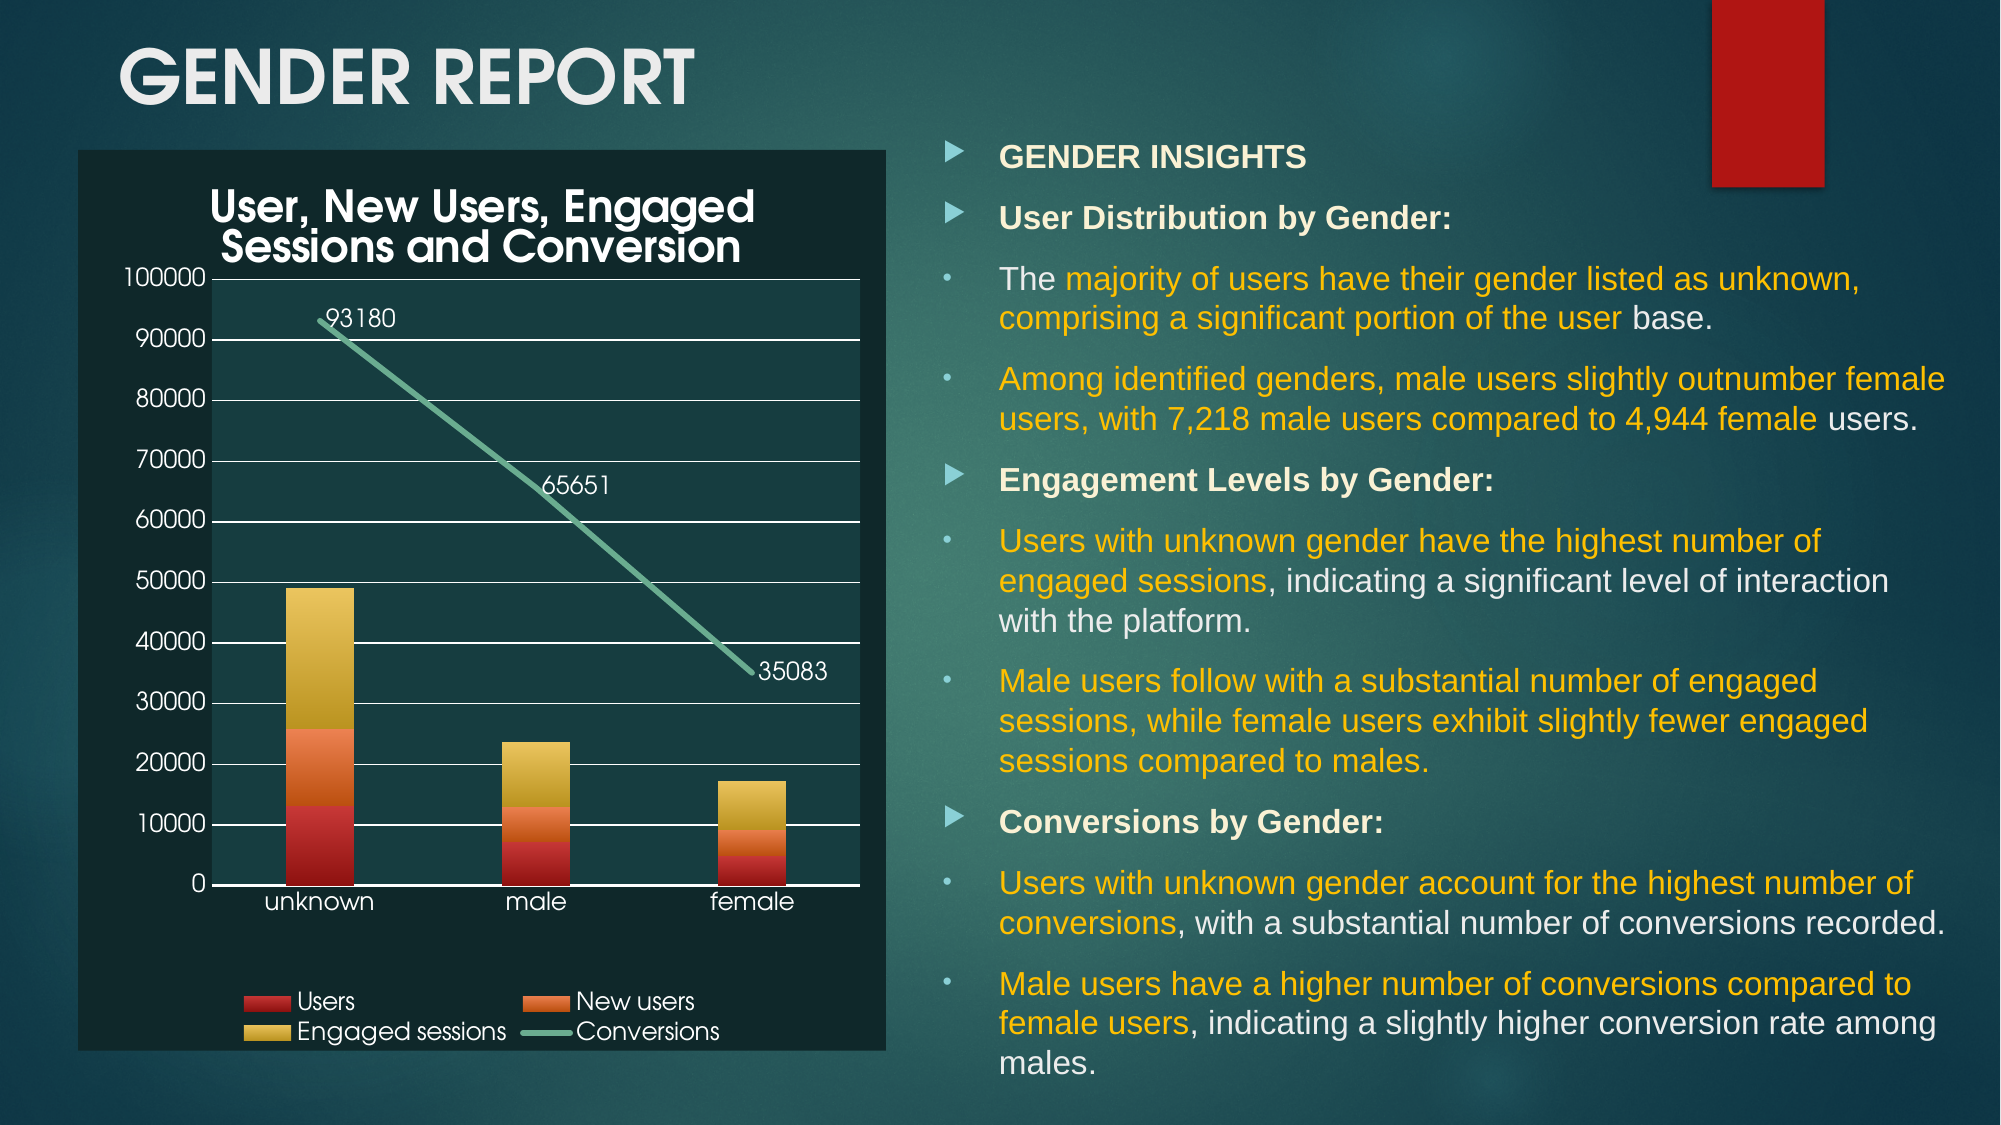

# GENDER REPORT
GENDER INSIGHTS
User Distribution by Gender:
The majority of users have their gender listed as unknown, comprising a significant portion of the user base.
Among identified genders, male users slightly outnumber female users, with 7,218 male users compared to 4,944 female users.
Engagement Levels by Gender:
Users with unknown gender have the highest number of engaged sessions, indicating a significant level of interaction with the platform.
Male users follow with a substantial number of engaged sessions, while female users exhibit slightly fewer engaged sessions compared to males.
Conversions by Gender:
Users with unknown gender account for the highest number of conversions, with a substantial number of conversions recorded.
Male users have a higher number of conversions compared to female users, indicating a slightly higher conversion rate among males.

### Chart: User, New Users, Engaged Sessions and Conversion

| Category | Users | New users | Engaged sessions | Conversions |
|---|---|---|---|---|
| unknown | 13142.0 | 12691.0 | 23161.0 | 93180.0 |
| male | 7218.0 | 5877.0 | 10467.0 | 65651.0 |
| female | 4944.0 | 4304.0 | 7877.0 | 35083.0 |